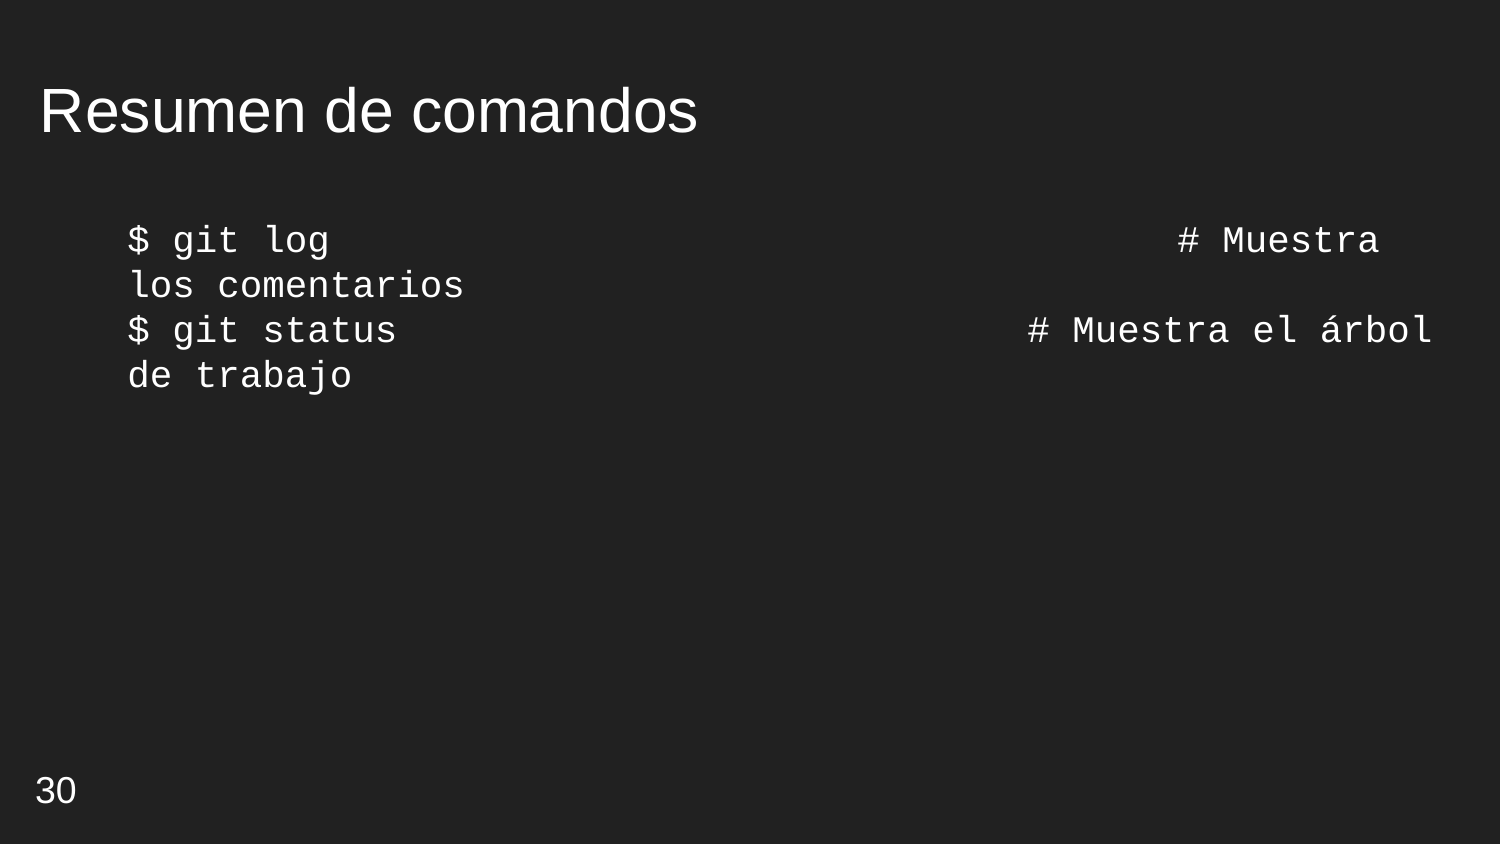

# Resumen de comandos

$ git log						# Muestra los comentarios
$ git status					# Muestra el árbol de trabajo

30